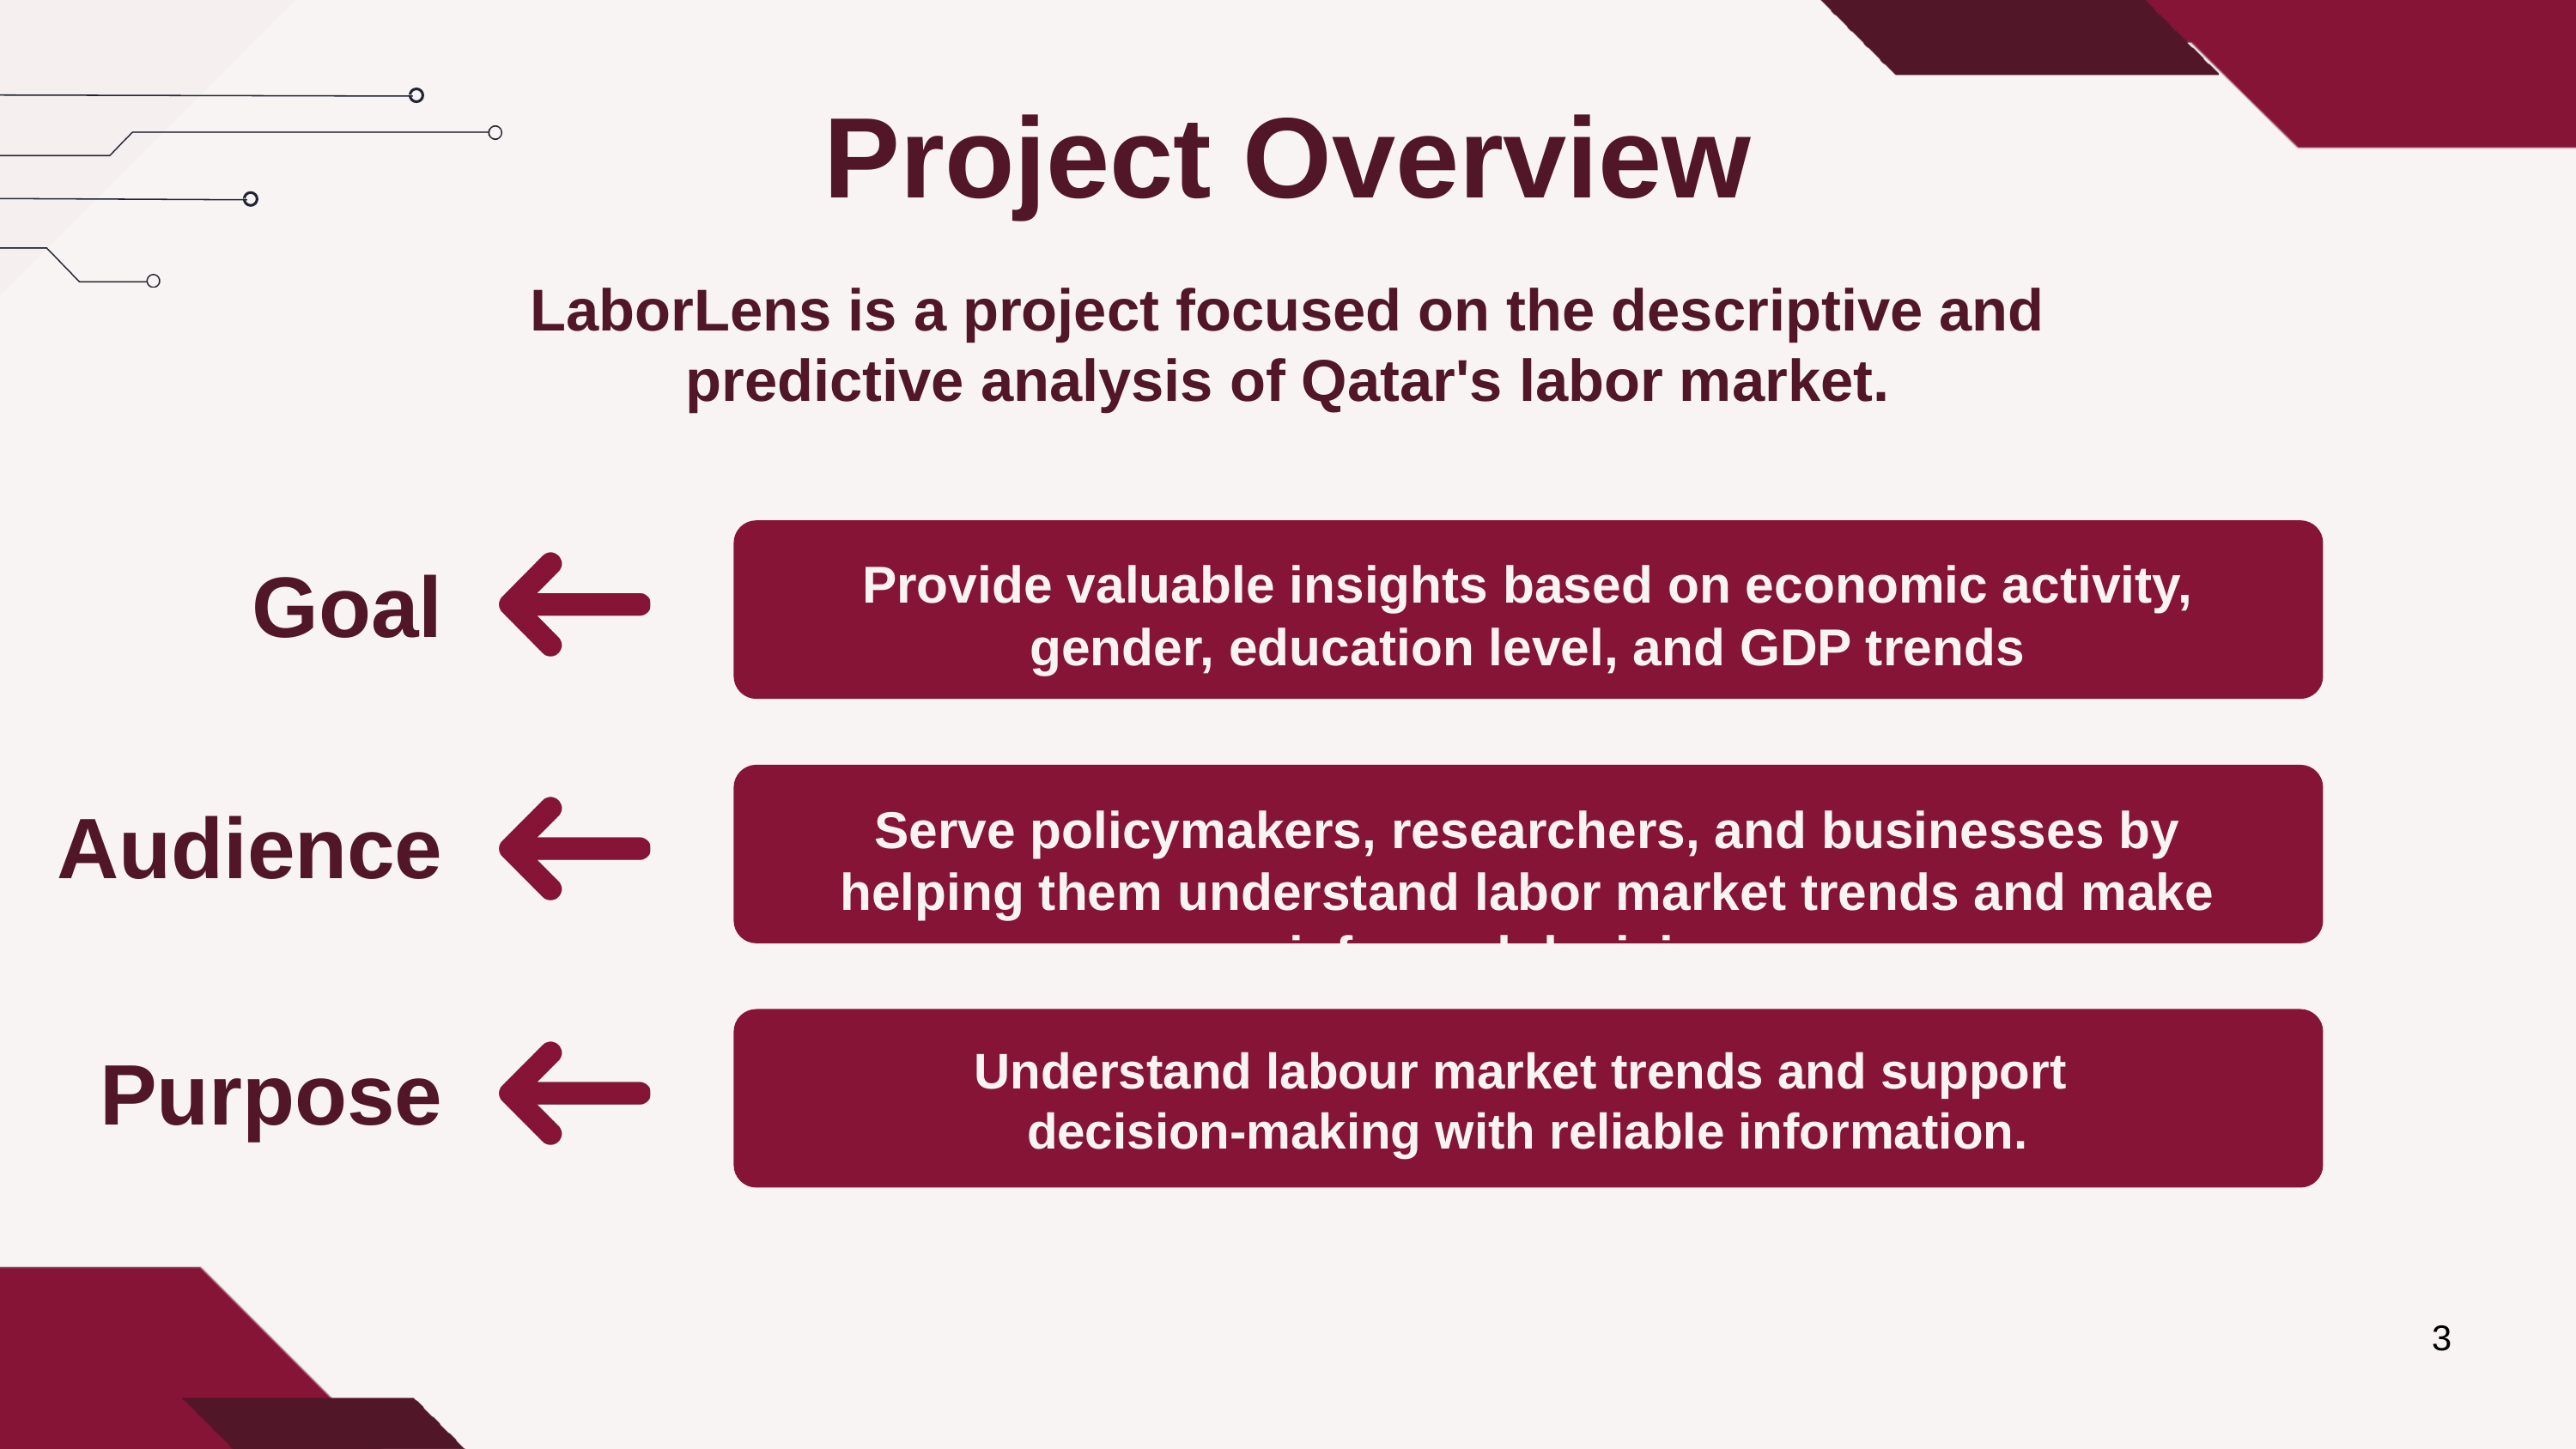

Project Overview

LaborLens is a project focused on the descriptive and predictive analysis of Qatar's labor market.

Goal
Provide valuable insights based on economic activity,
gender, education level, and GDP trends

Audience
Serve policymakers, researchers, and businesses by helping them understand labor market trends and make informed decisions

Purpose
Understand labour market trends and support
decision-making with reliable information.

3